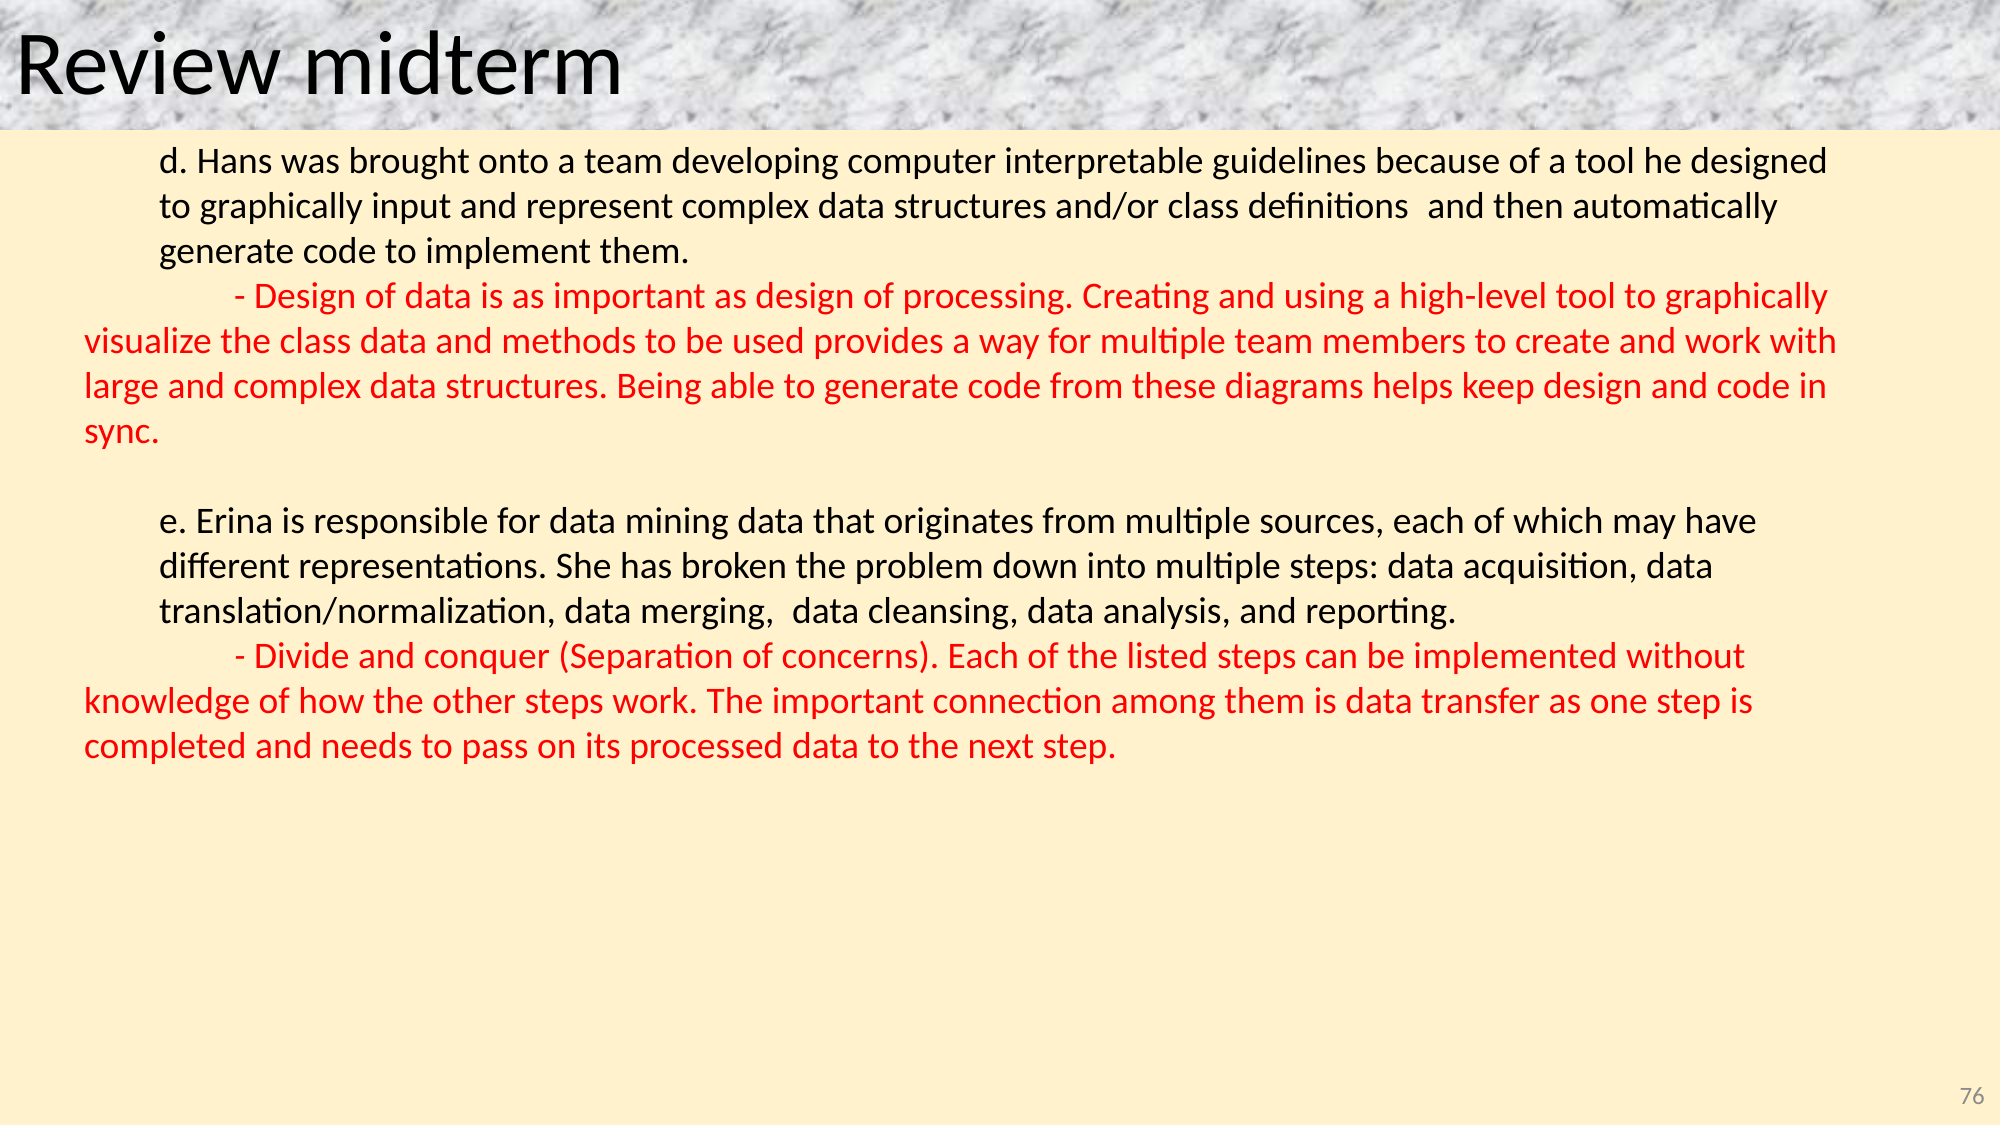

# Review midterm
d. Hans was brought onto a team developing computer interpretable guidelines because of a tool he designed to graphically input and represent complex data structures and/or class definitions  and then automatically generate code to implement them.
	- Design of data is as important as design of processing. Creating and using a high-level tool to graphically visualize the class data and methods to be used provides a way for multiple team members to create and work with large and complex data structures. Being able to generate code from these diagrams helps keep design and code in sync.
e. Erina is responsible for data mining data that originates from multiple sources, each of which may have different representations. She has broken the problem down into multiple steps: data acquisition, data translation/normalization, data merging,  data cleansing, data analysis, and reporting.
	- Divide and conquer (Separation of concerns). Each of the listed steps can be implemented without knowledge of how the other steps work. The important connection among them is data transfer as one step is completed and needs to pass on its processed data to the next step.
76